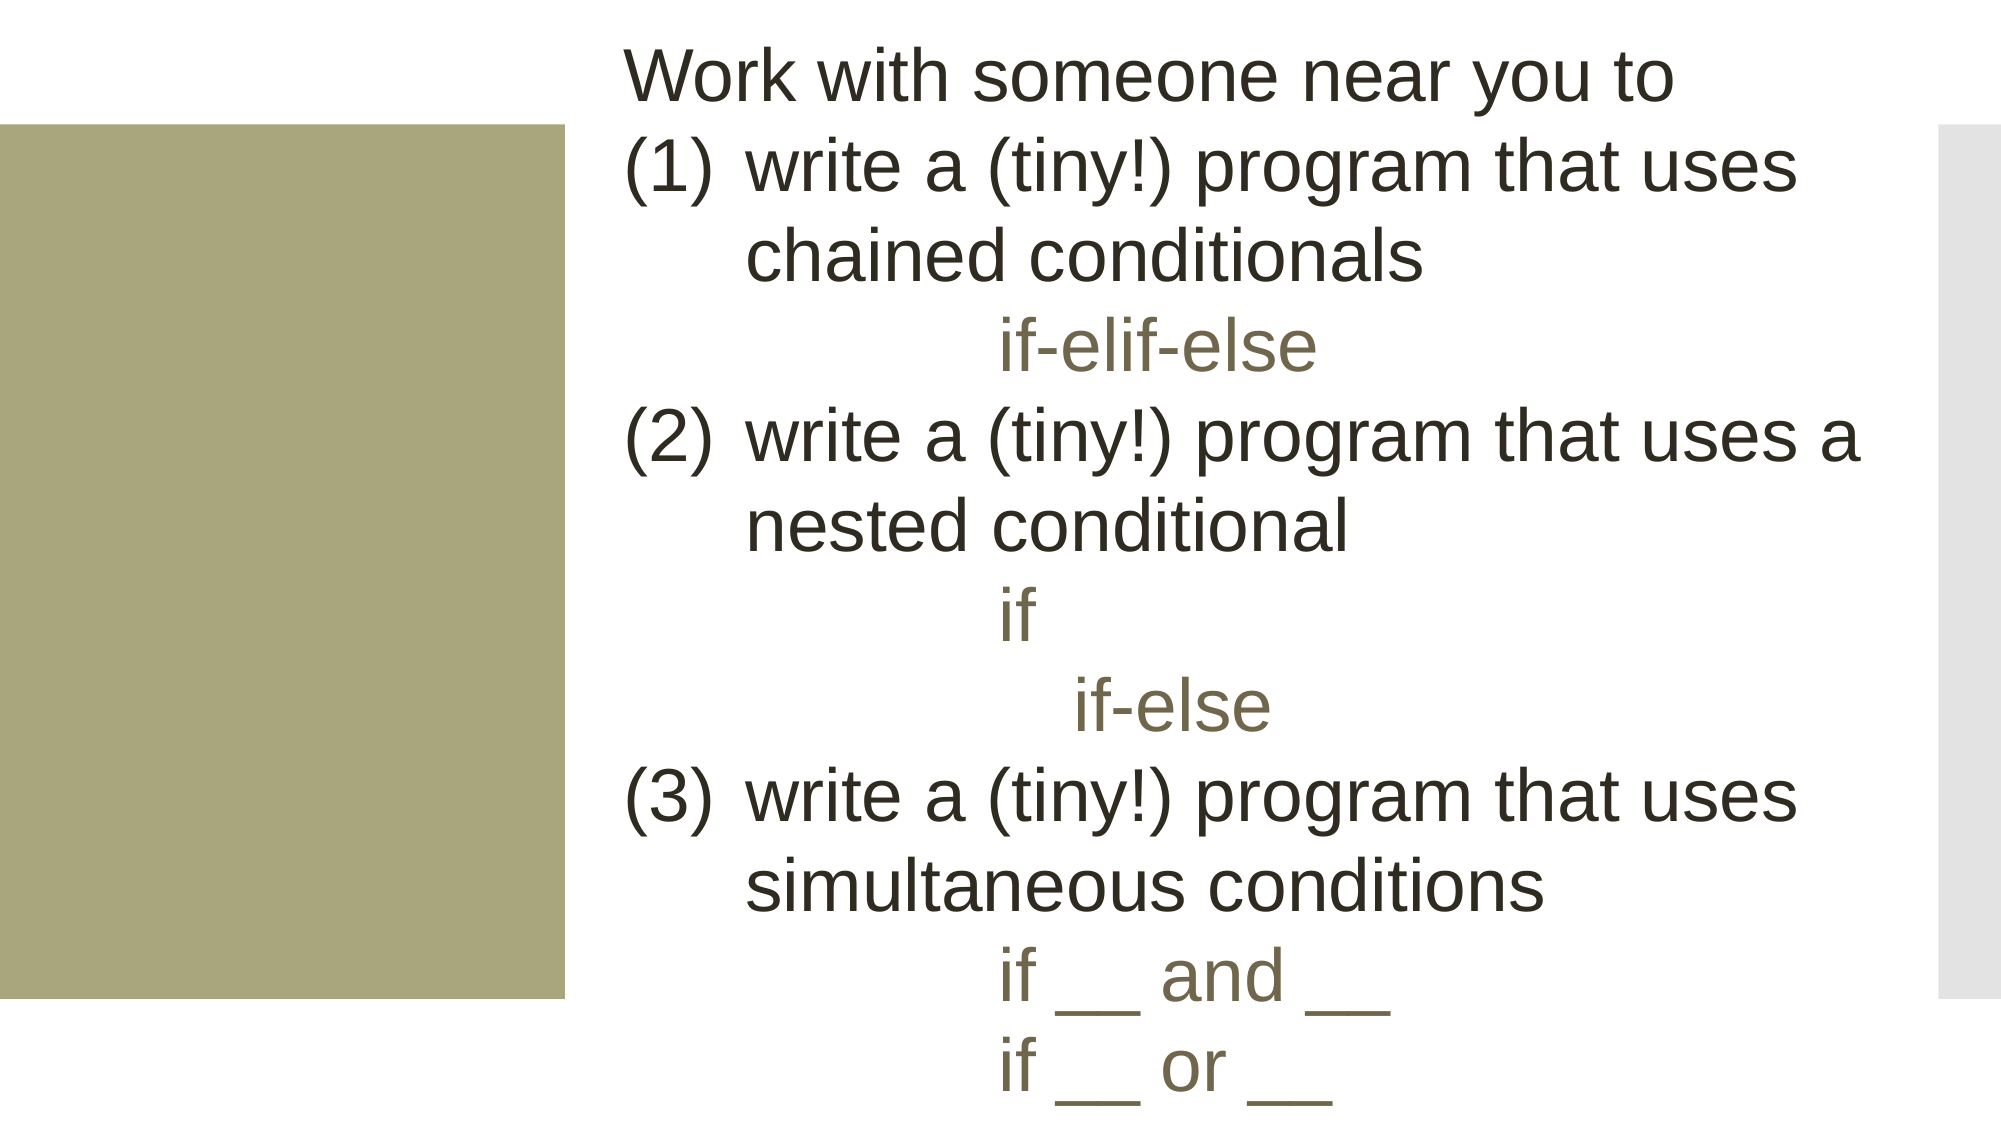

Work with someone near you to
write a (tiny!) program that uses chained conditionals
		if-elif-else
write a (tiny!) program that uses a nested conditional
		if
		if-else
write a (tiny!) program that uses simultaneous conditions
		if __ and __
		if __ or __